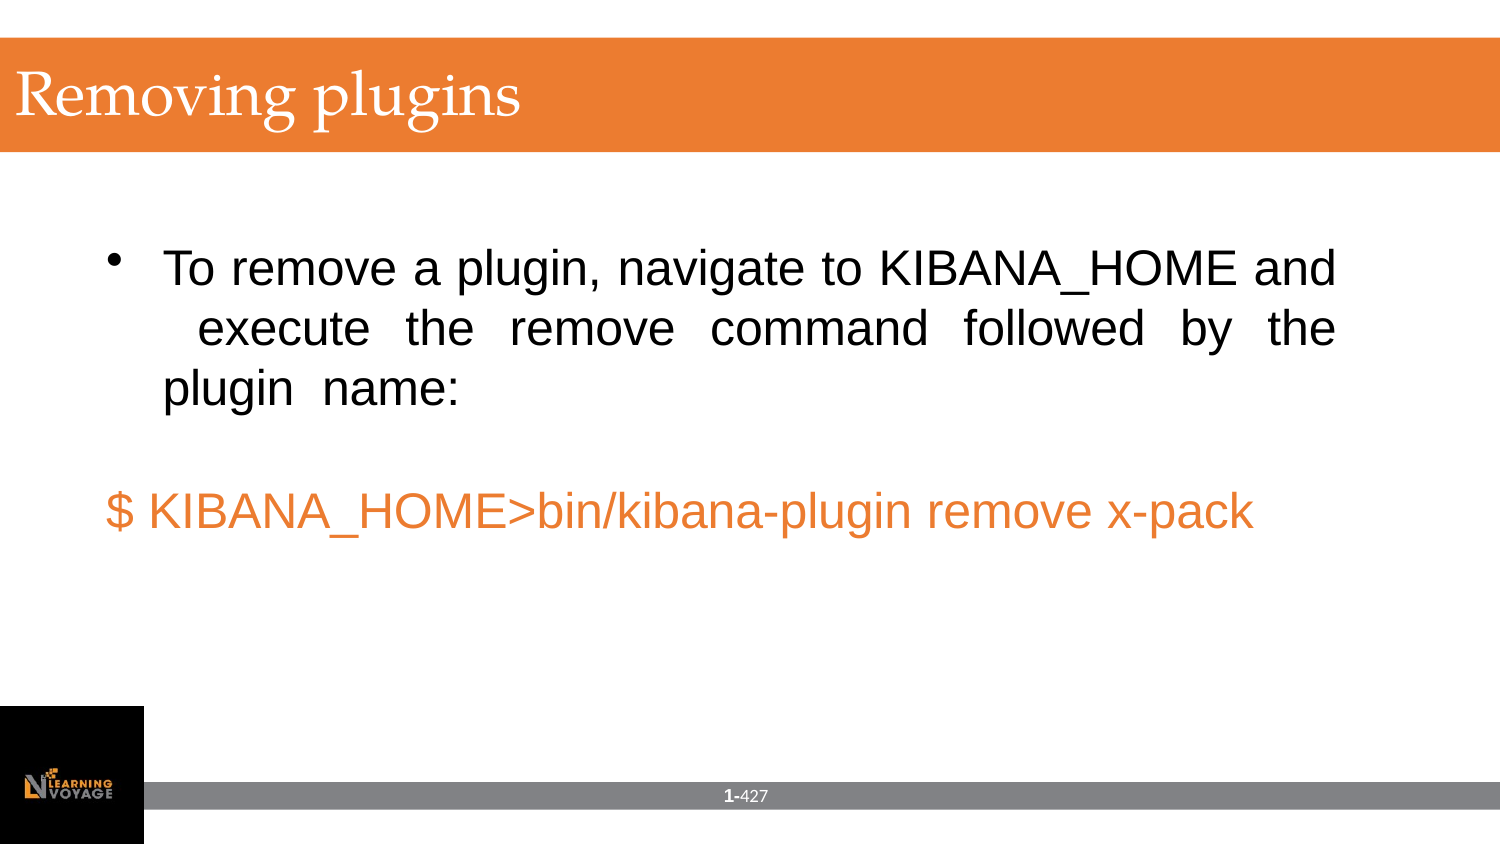

# Removing plugins
To remove a plugin, navigate to KIBANA_HOME and  execute the remove command followed by the plugin  name:

$ KIBANA_HOME>bin/kibana-plugin remove x-pack
1-427